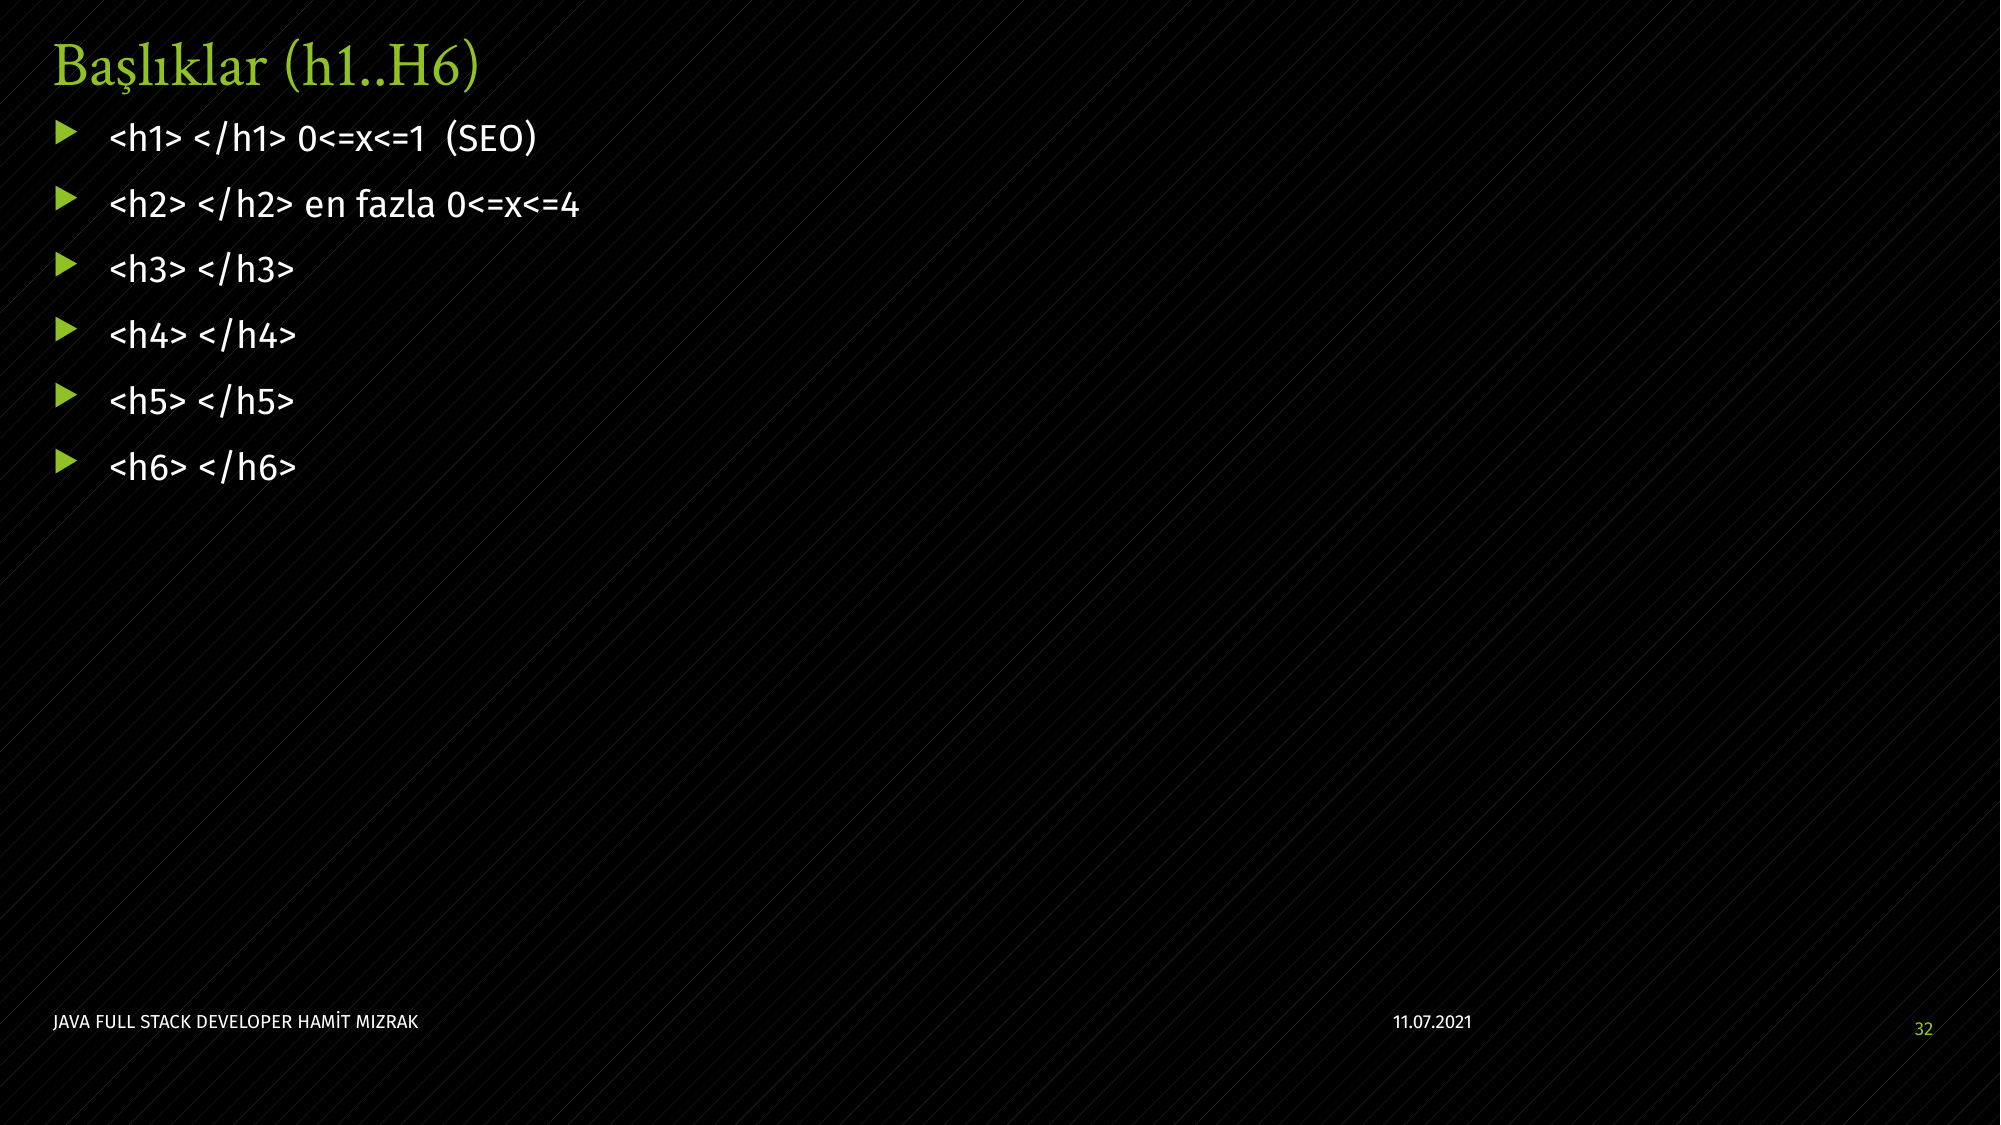

# Başlıklar (h1..H6)
<h1> </h1> 0<=x<=1  (SEO)
<h2> </h2> en fazla 0<=x<=4
<h3> </h3>
<h4> </h4>
<h5> </h5>
<h6> </h6>

JAVA FULL STACK DEVELOPER HAMİT MIZRAK
11.07.2021
32